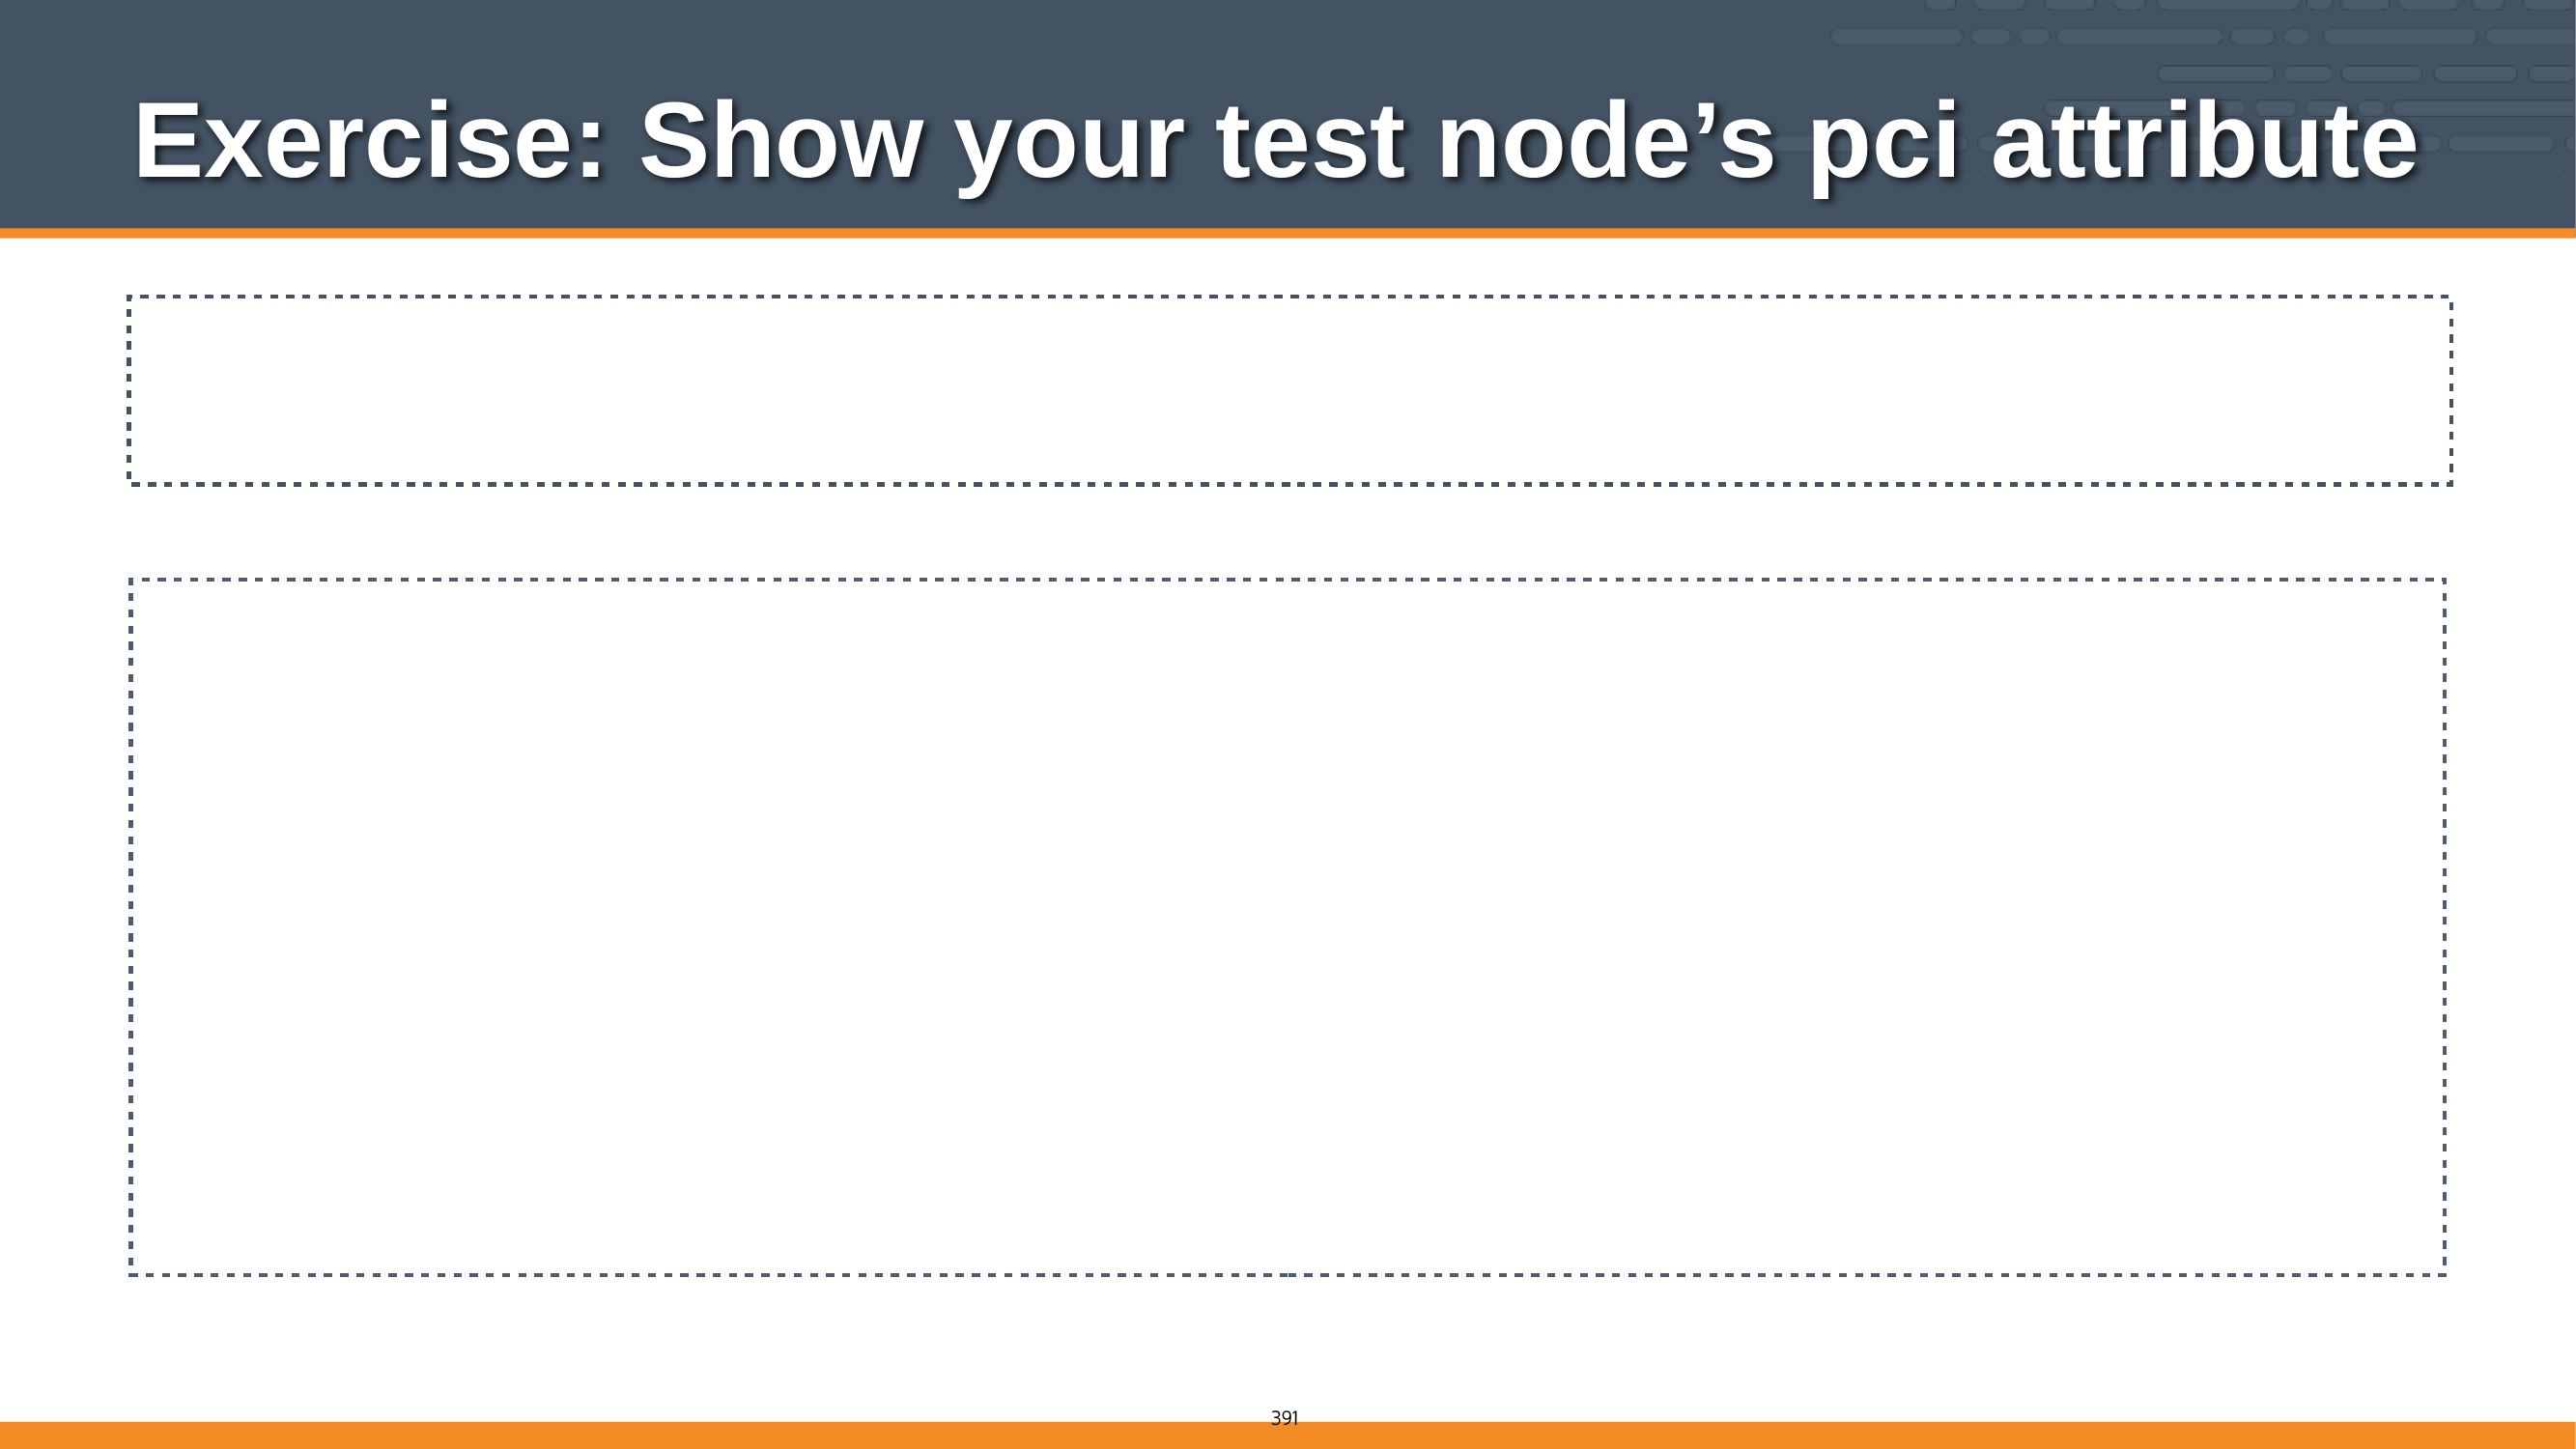

# Exercise: Show your test node’s pci attribute
$ knife search node "pci:*" -a pci

1 items found

node1:
  pci:
    in_scope: true
391